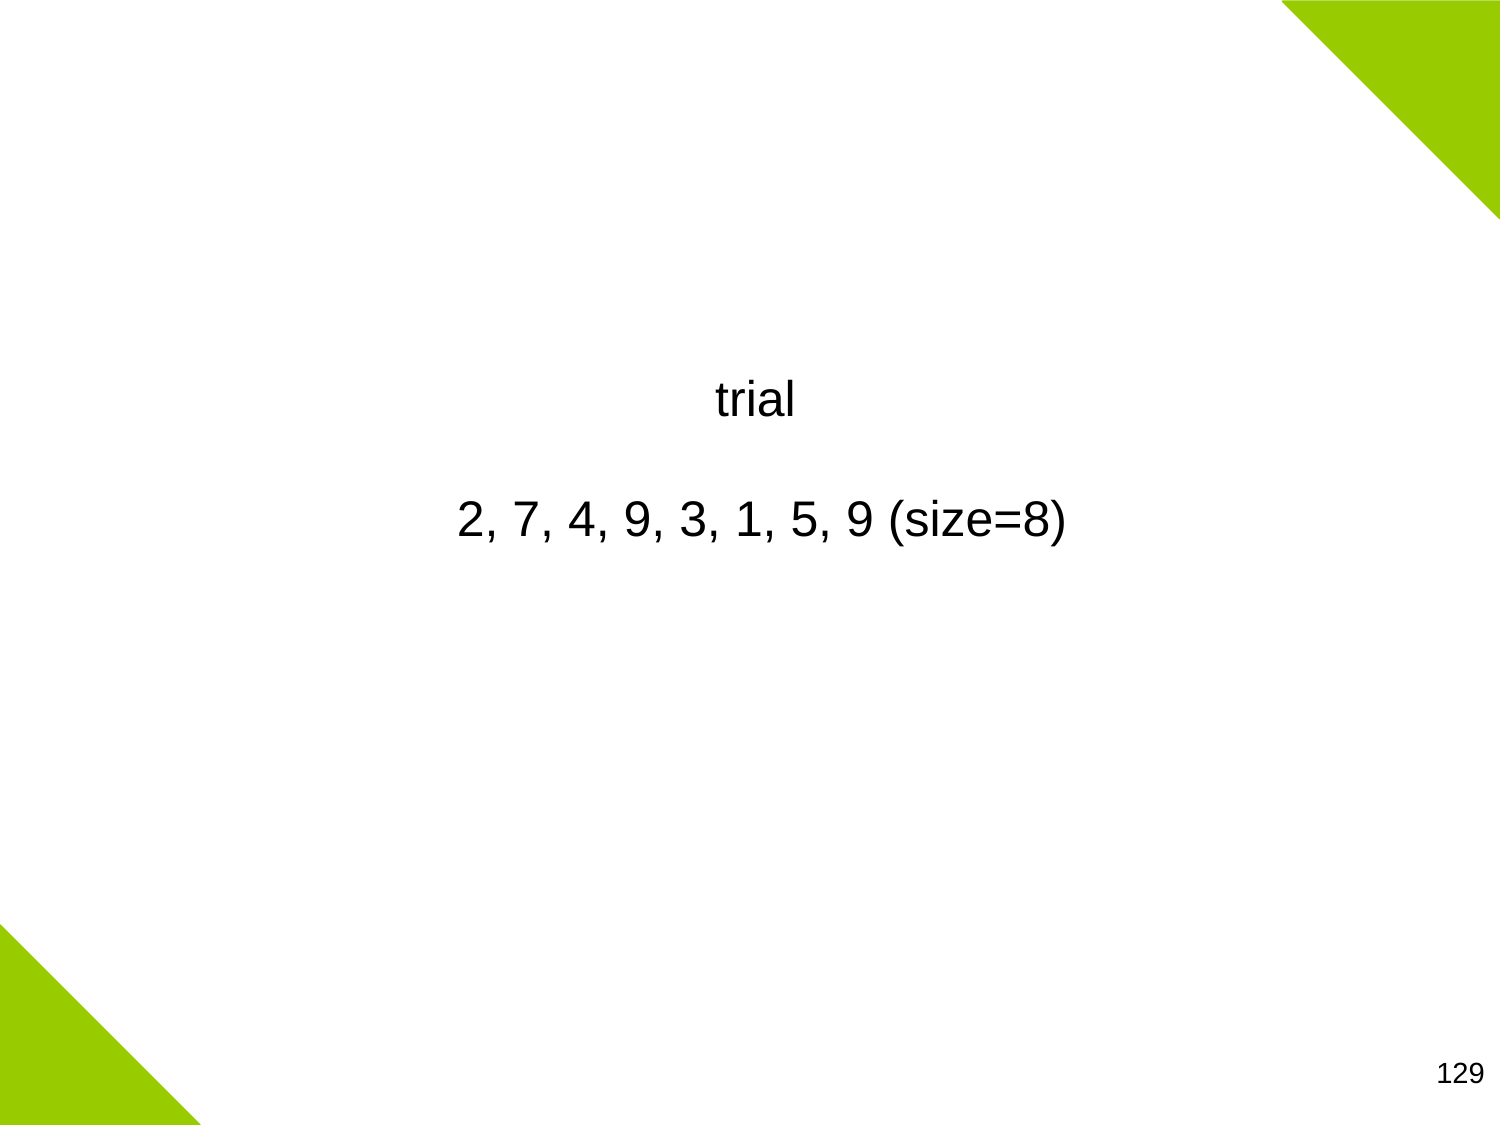

trial

2, 7, 4, 9, 3, 1, 5, 9 (size=8)

129